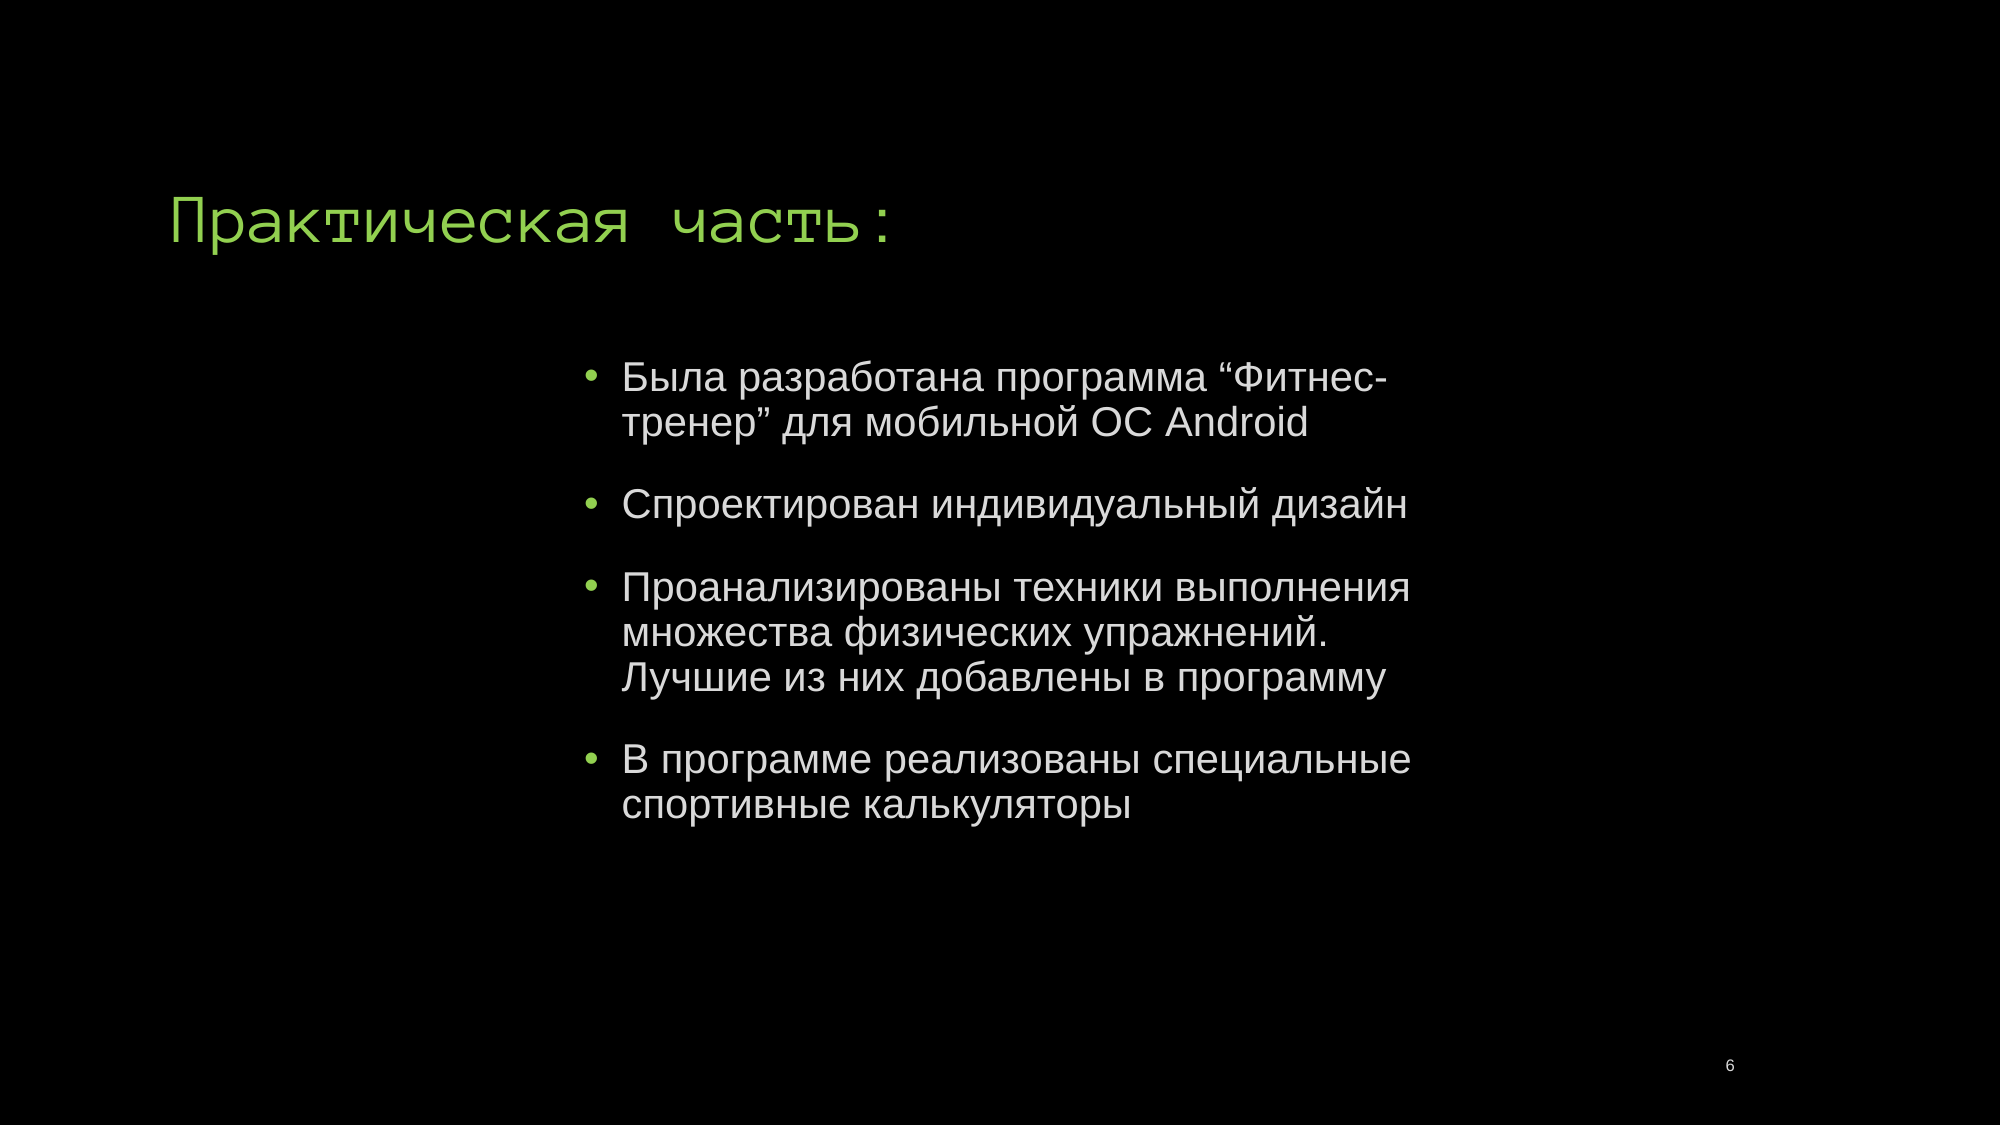

# Практическая часть:
Была разработана программа “Фитнес-тренер” для мобильной ОС Android
Спроектирован индивидуальный дизайн
Проанализированы техники выполнения множества физических упражнений. Лучшие из них добавлены в программу
В программе реализованы специальные спортивные калькуляторы

6